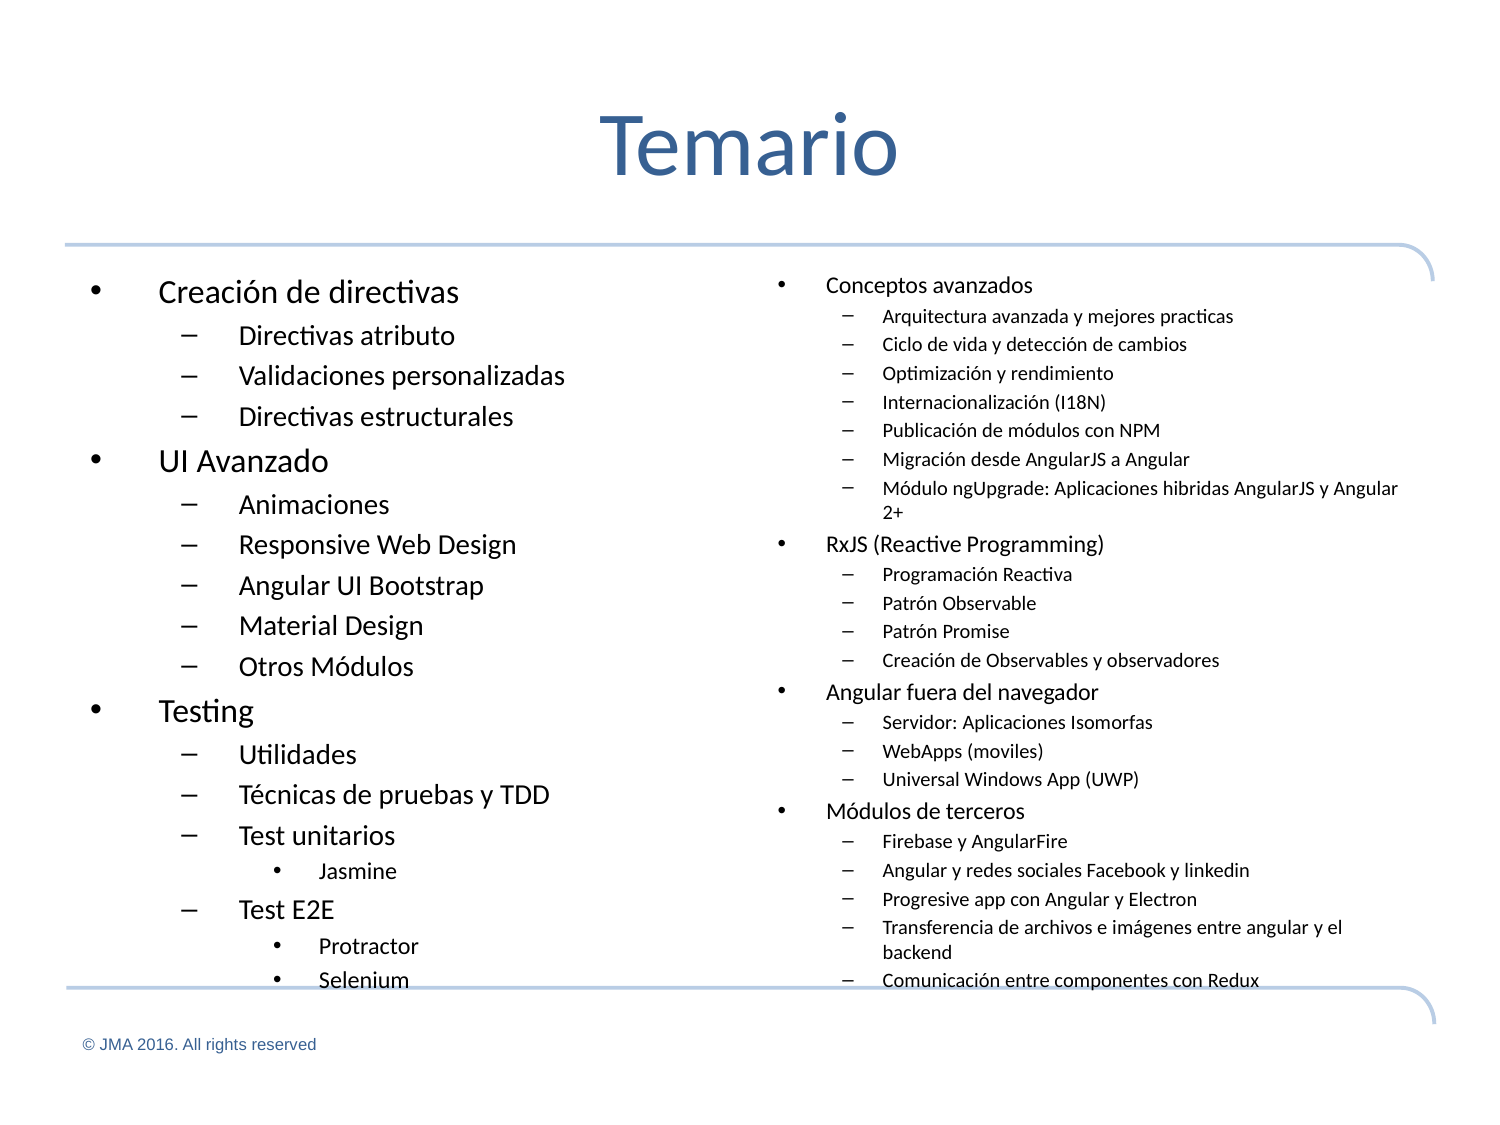

# Temario
Creación de directivas
Directivas atributo
Validaciones personalizadas
Directivas estructurales
UI Avanzado
Animaciones
Responsive Web Design
Angular UI Bootstrap
Material Design
Otros Módulos
Testing
Utilidades
Técnicas de pruebas y TDD
Test unitarios
Jasmine
Test E2E
Protractor
Selenium

Conceptos avanzados
Arquitectura avanzada y mejores practicas
Ciclo de vida y detección de cambios
Optimización y rendimiento
Internacionalización (I18N)
Publicación de módulos con NPM
Migración desde AngularJS a Angular
Módulo ngUpgrade: Aplicaciones hibridas AngularJS y Angular 2+
RxJS (Reactive Programming)
Programación Reactiva
Patrón Observable
Patrón Promise
Creación de Observables y observadores
Angular fuera del navegador
Servidor: Aplicaciones Isomorfas
WebApps (moviles)
Universal Windows App (UWP)
Módulos de terceros
Firebase y AngularFire
Angular y redes sociales Facebook y linkedin
Progresive app con Angular y Electron
Transferencia de archivos e imágenes entre angular y el backend
Comunicación entre componentes con Redux